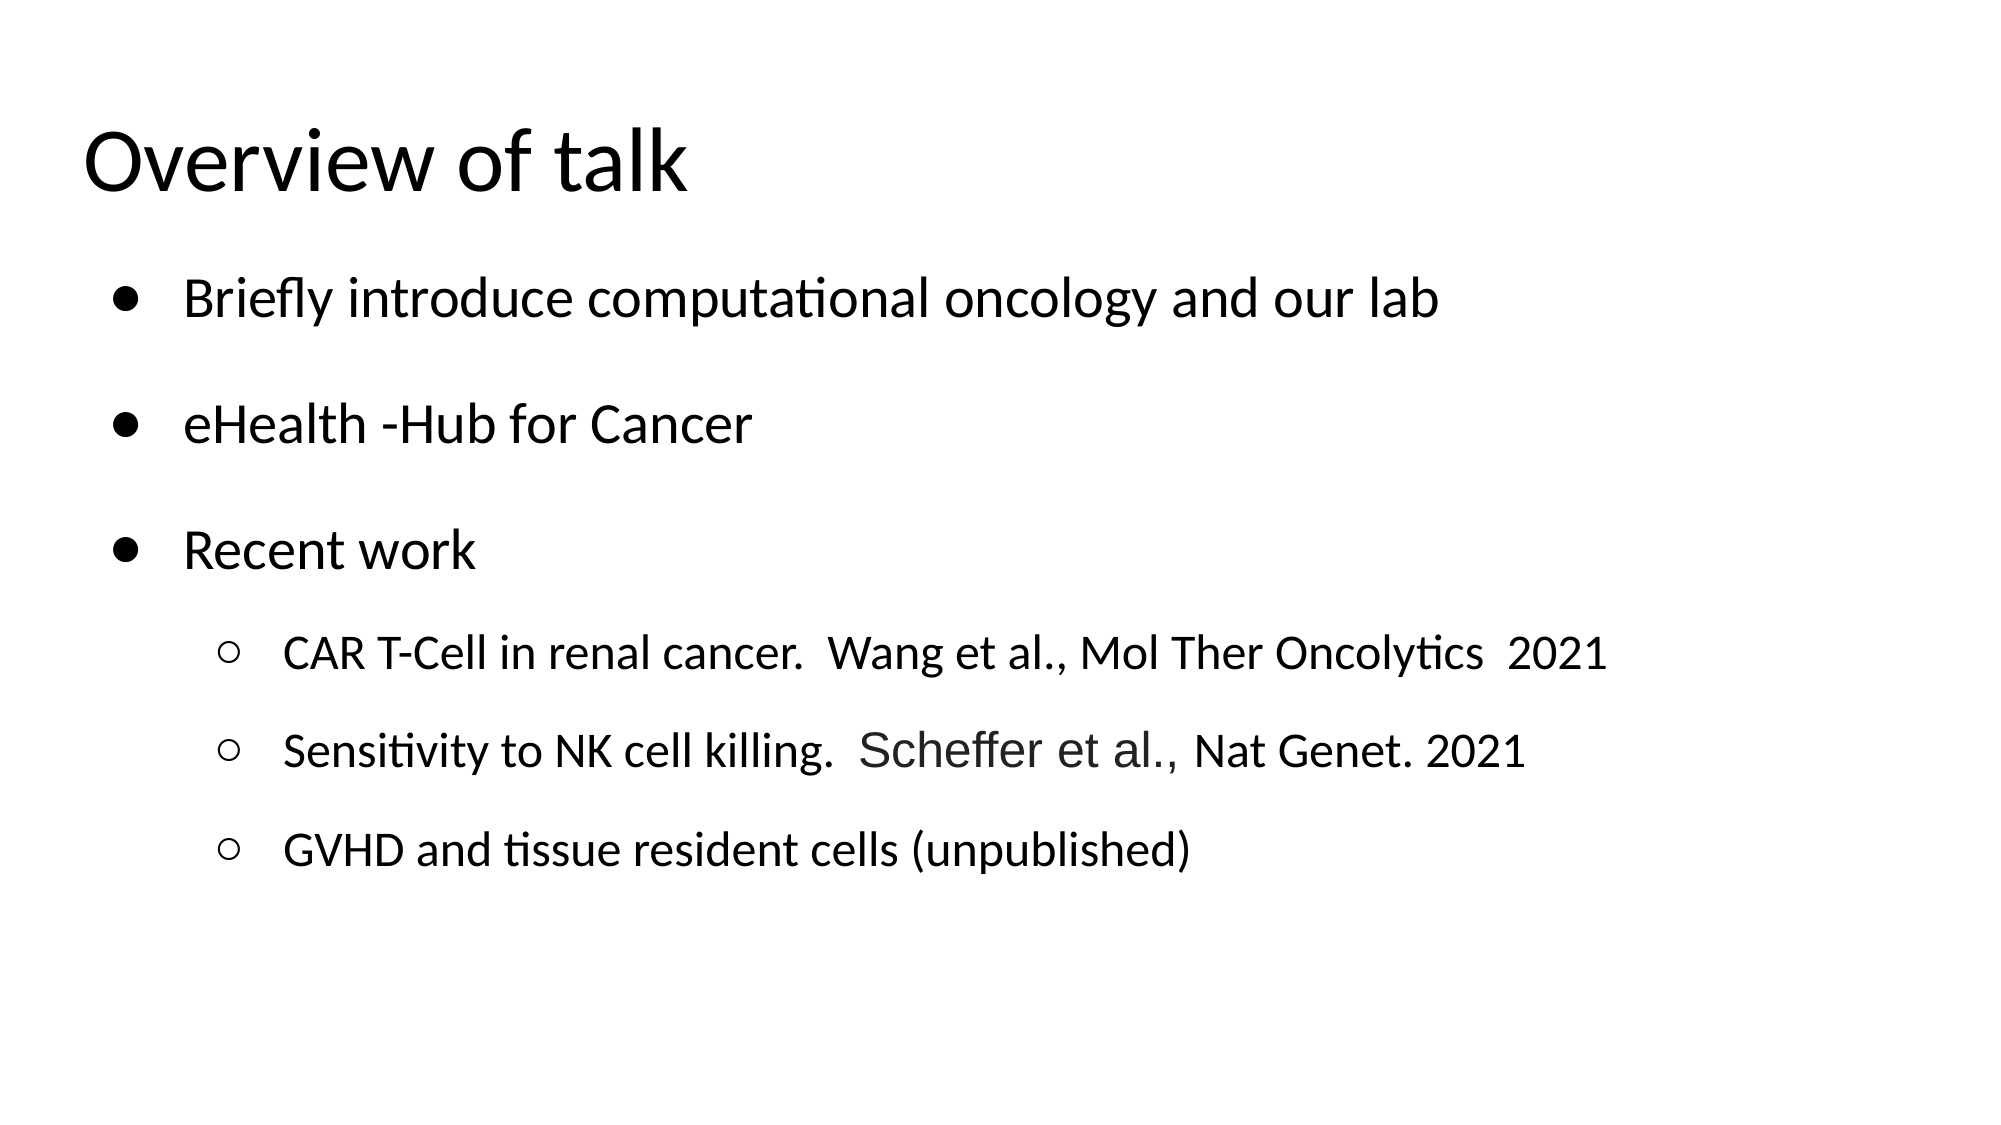

# Overview of talk
Briefly introduce computational oncology and our lab

eHealth -Hub for Cancer

Recent work
CAR T-Cell in renal cancer.  Wang et al., Mol Ther Oncolytics  2021
Sensitivity to NK cell killing.  Scheffer et al., Nat Genet. 2021
GVHD and tissue resident cells (unpublished)